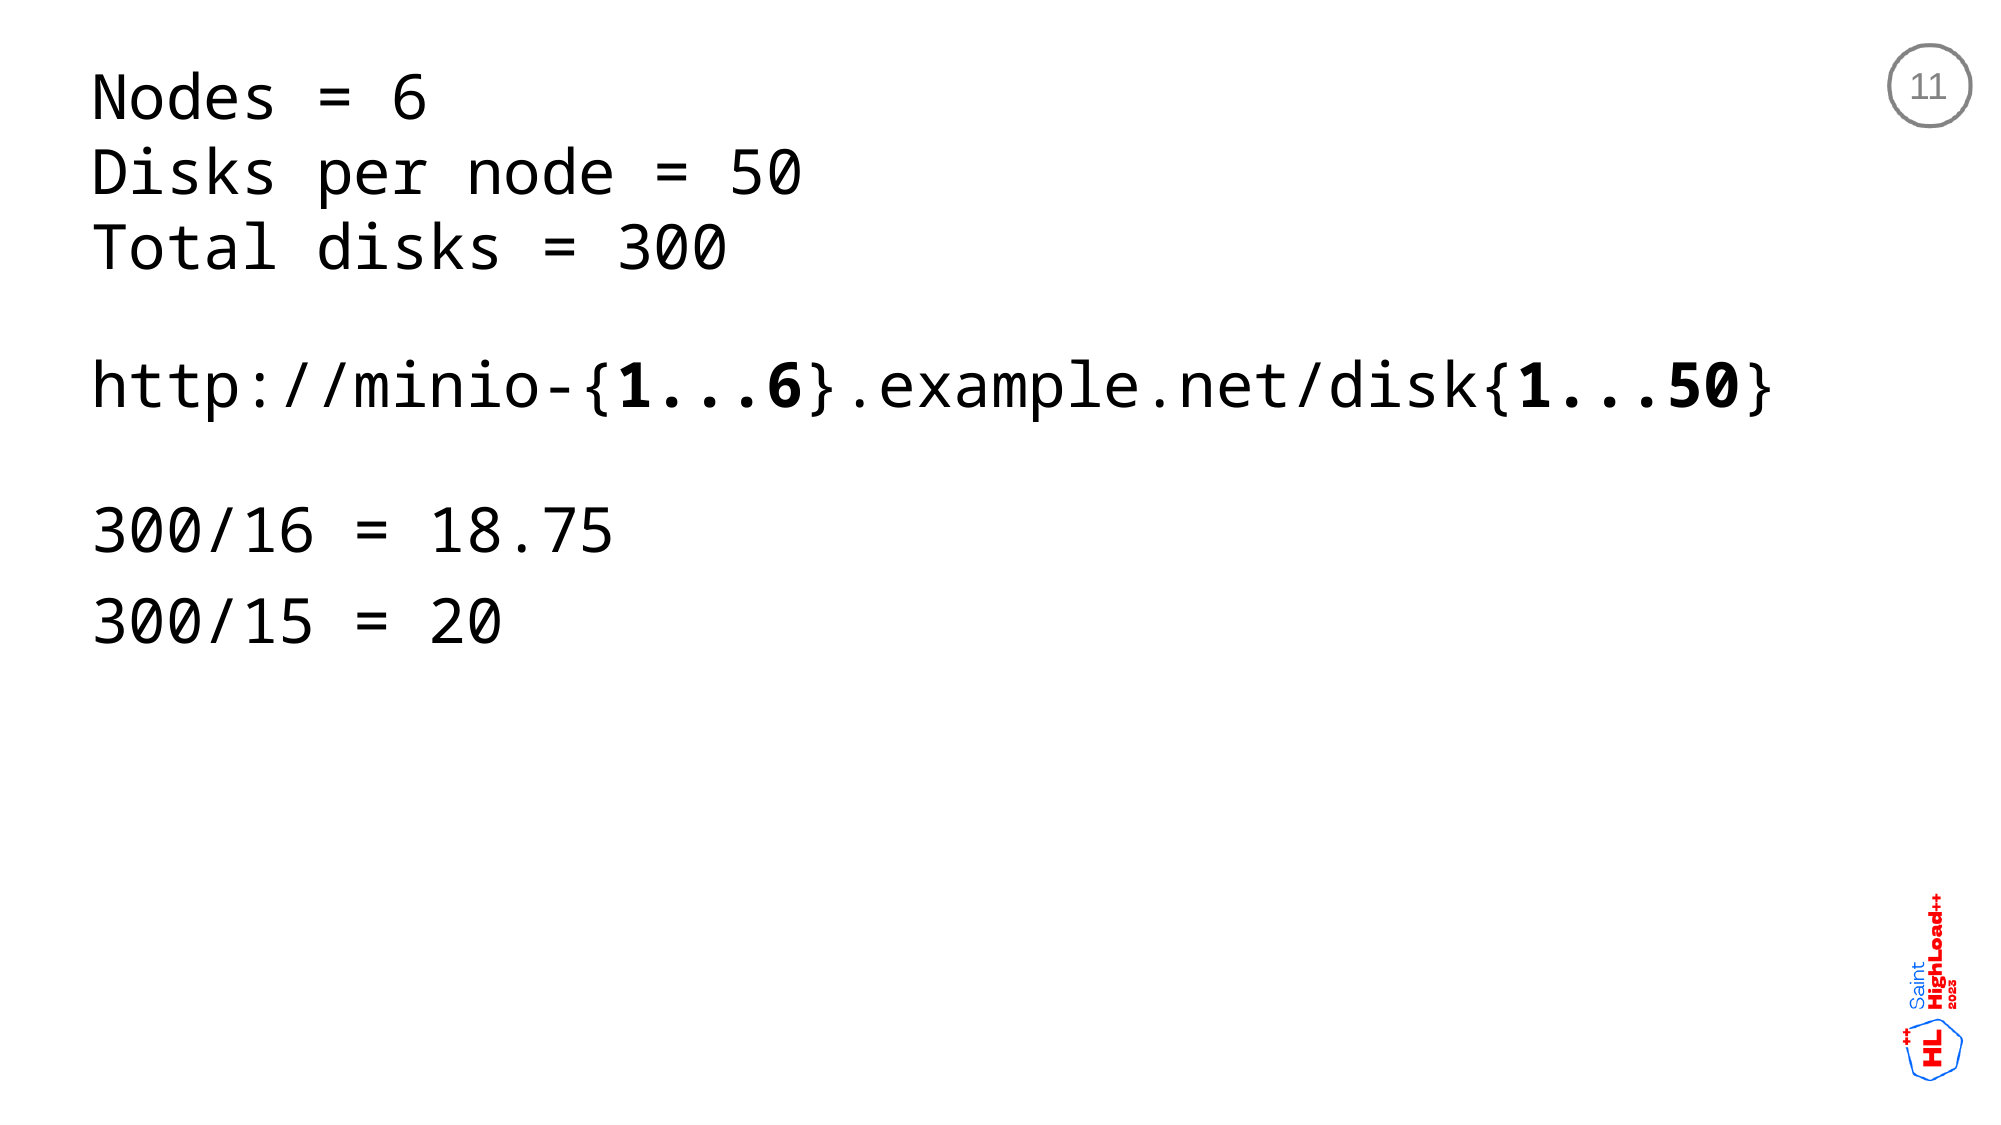

Nodes = 6
Disks per node = 50
Total disks = 300
11
http://minio-{1...6}.example.net/disk{1...50}
300/16 = 18.75
300/15 = 20